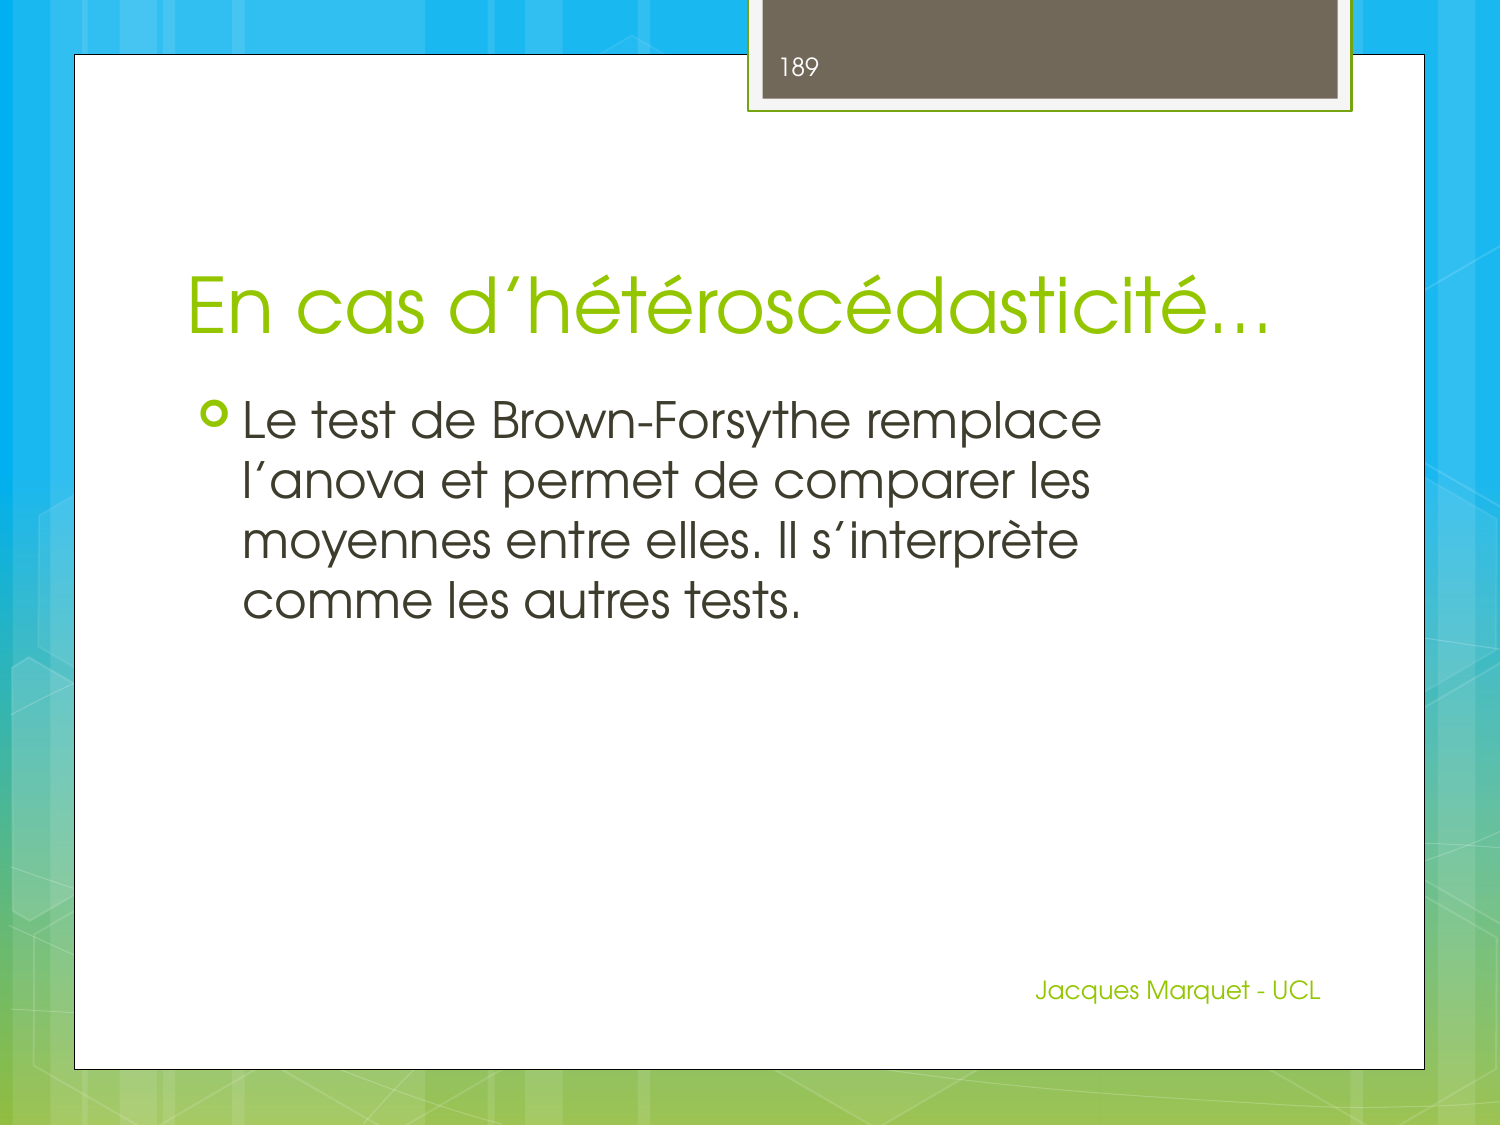

189
# En cas d’hétéroscédasticité…
Le test de Brown-Forsythe remplace l’anova et permet de comparer les moyennes entre elles. Il s’interprète comme les autres tests.
Jacques Marquet - UCL